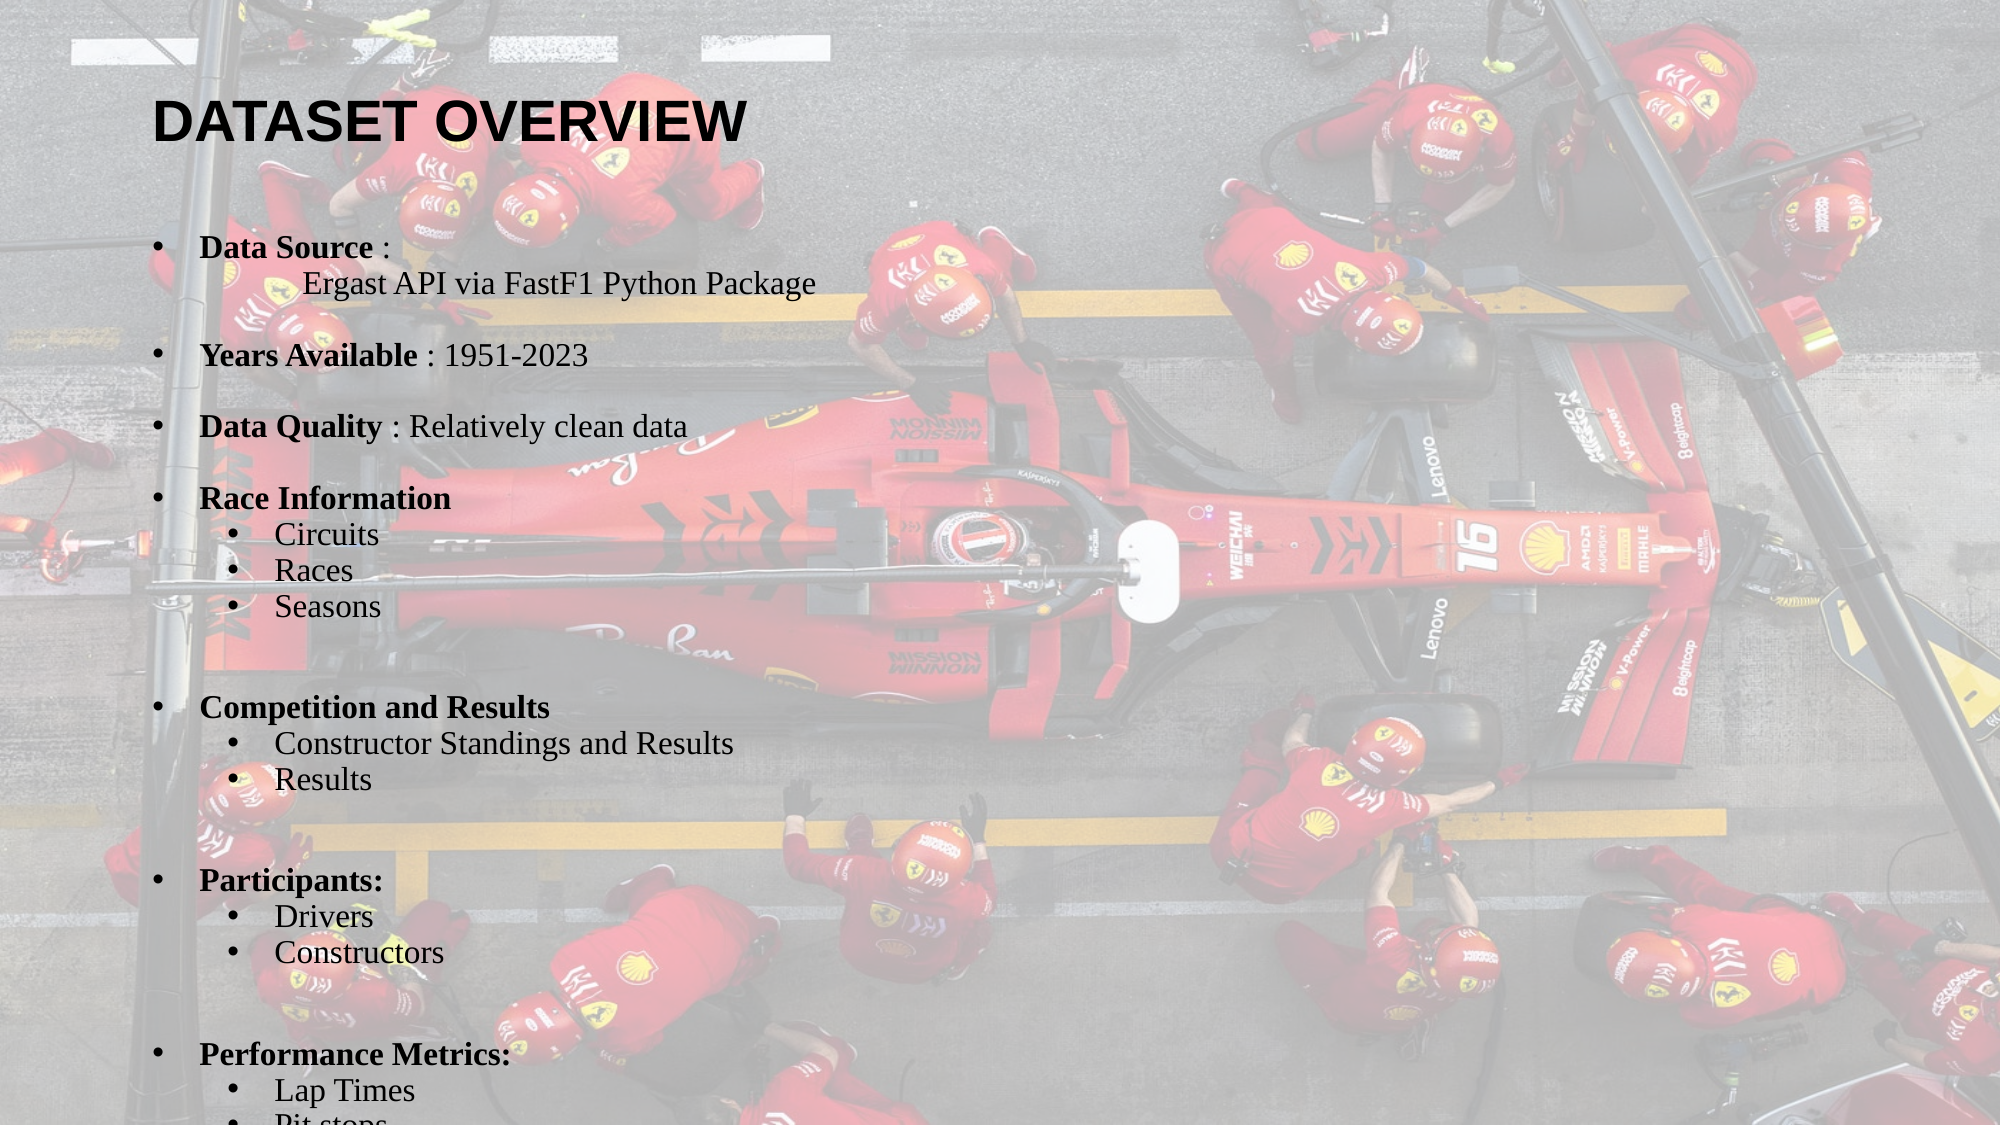

# DATASET OVERVIEW
Data Source :
	Ergast API via FastF1 Python Package

Years Available : 1951-2023

Data Quality : Relatively clean data

Race Information
Circuits
Races
Seasons

Competition and Results
Constructor Standings and Results
Results

Participants:
Drivers
Constructors

Performance Metrics:
Lap Times
Pit stops